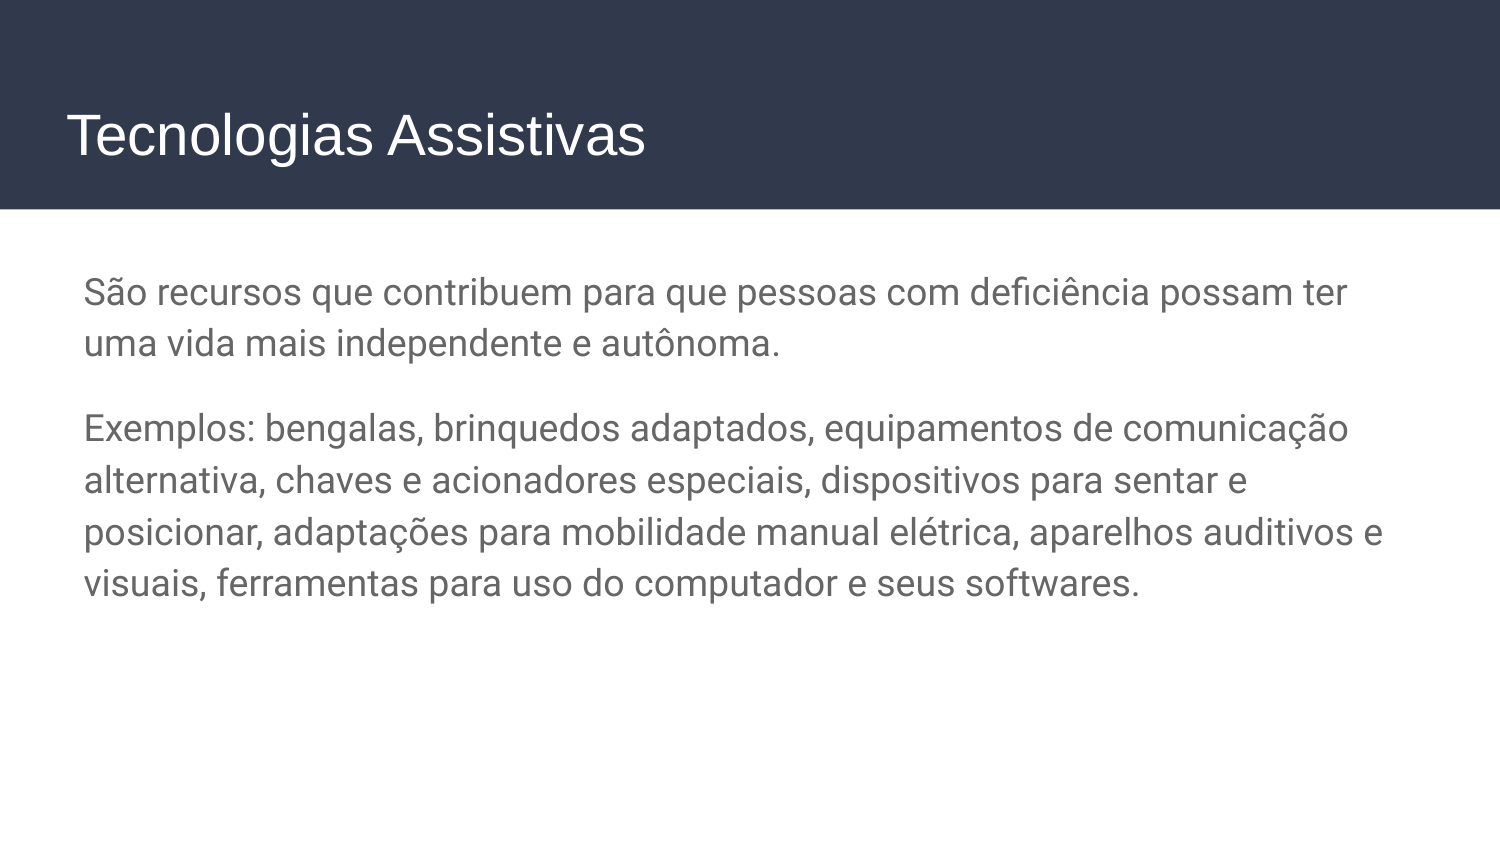

# Tecnologias Assistivas
São recursos que contribuem para que pessoas com deficiência possam ter uma vida mais independente e autônoma.
Exemplos: bengalas, brinquedos adaptados, equipamentos de comunicação alternativa, chaves e acionadores especiais, dispositivos para sentar e posicionar, adaptações para mobilidade manual elétrica, aparelhos auditivos e visuais, ferramentas para uso do computador e seus softwares.